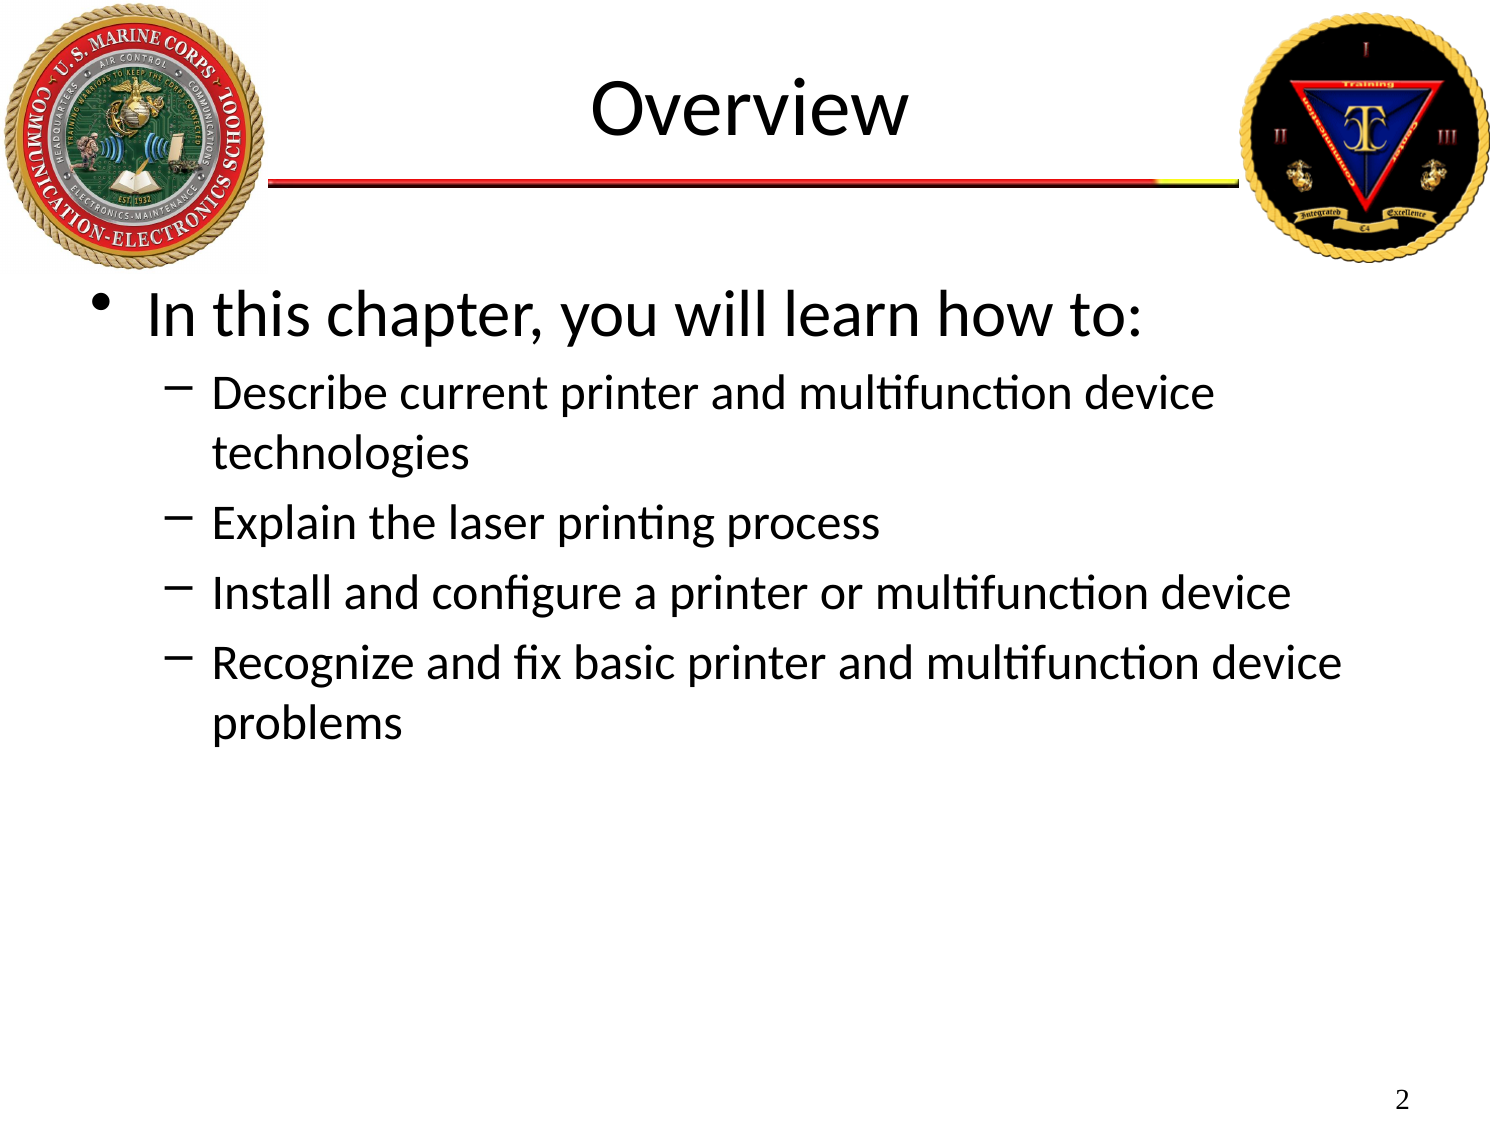

# Overview
In this chapter, you will learn how to:
Describe current printer and multifunction device technologies
Explain the laser printing process
Install and configure a printer or multifunction device
Recognize and fix basic printer and multifunction device problems